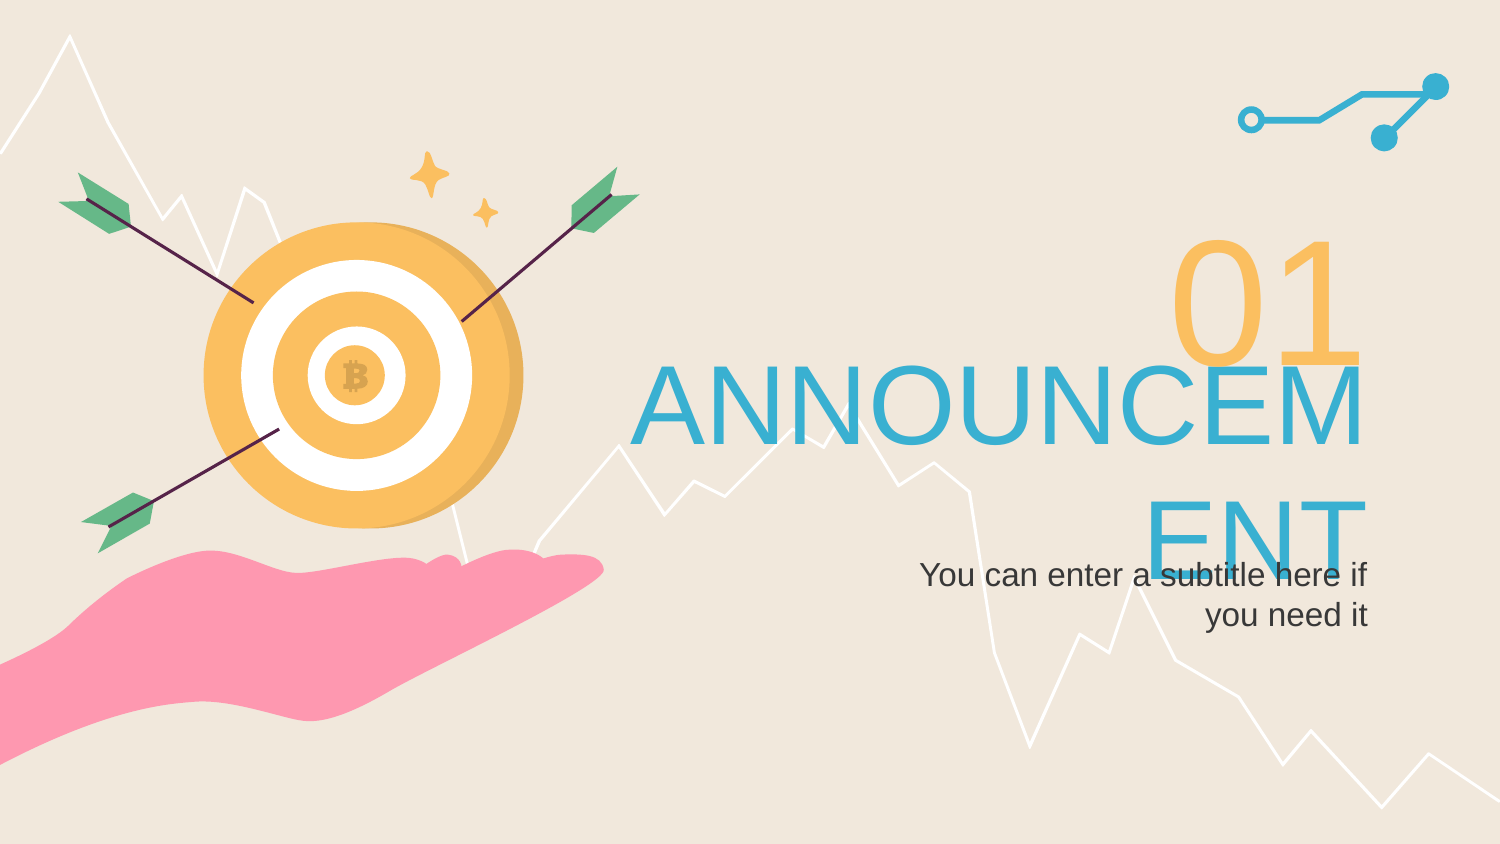

01
# ANNOUNCEMENT
You can enter a subtitle here if you need it